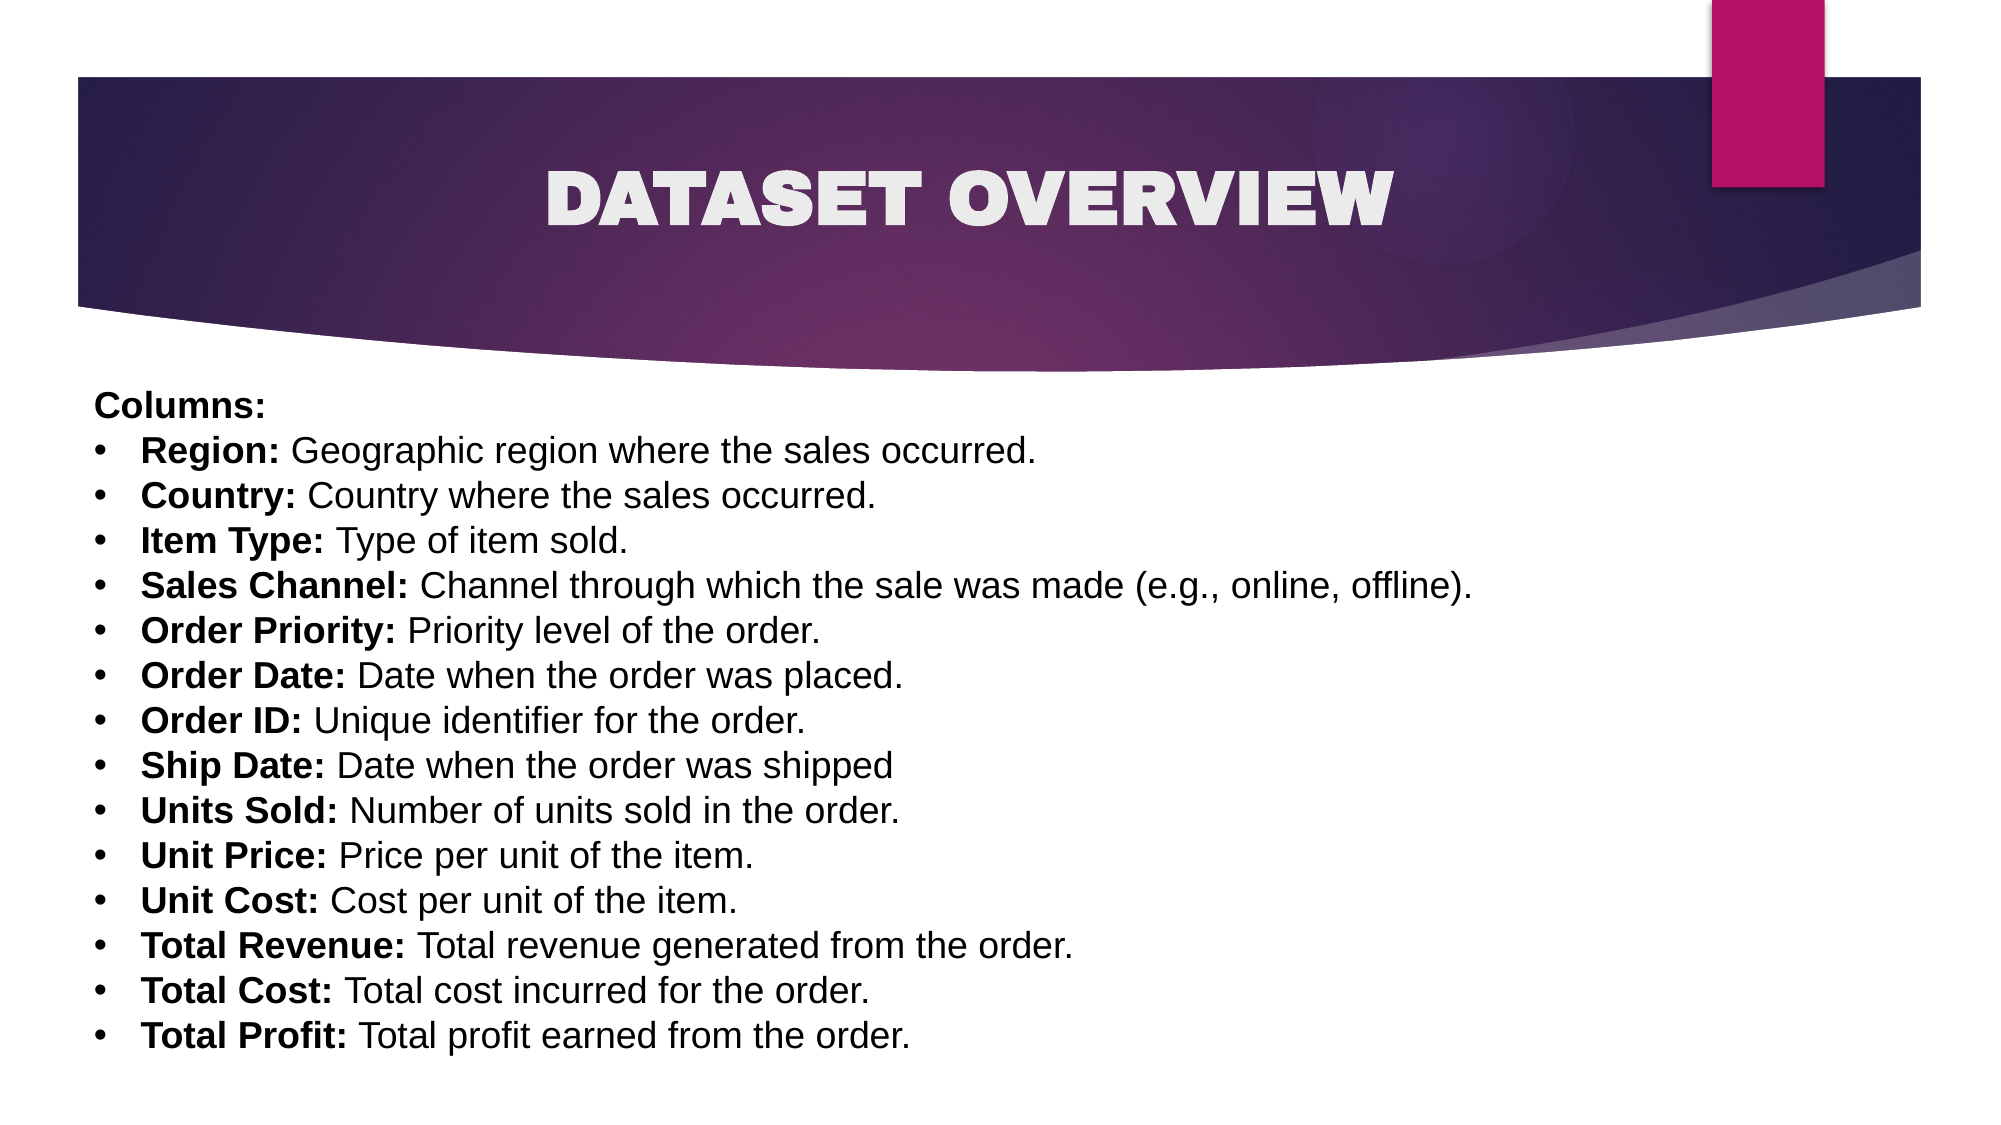

# DATASET OVERVIEW
Columns:
Region: Geographic region where the sales occurred.
Country: Country where the sales occurred.
Item Type: Type of item sold.
Sales Channel: Channel through which the sale was made (e.g., online, offline).
Order Priority: Priority level of the order.
Order Date: Date when the order was placed.
Order ID: Unique identifier for the order.
Ship Date: Date when the order was shipped
Units Sold: Number of units sold in the order.
Unit Price: Price per unit of the item.
Unit Cost: Cost per unit of the item.
Total Revenue: Total revenue generated from the order.
Total Cost: Total cost incurred for the order.
Total Profit: Total profit earned from the order.